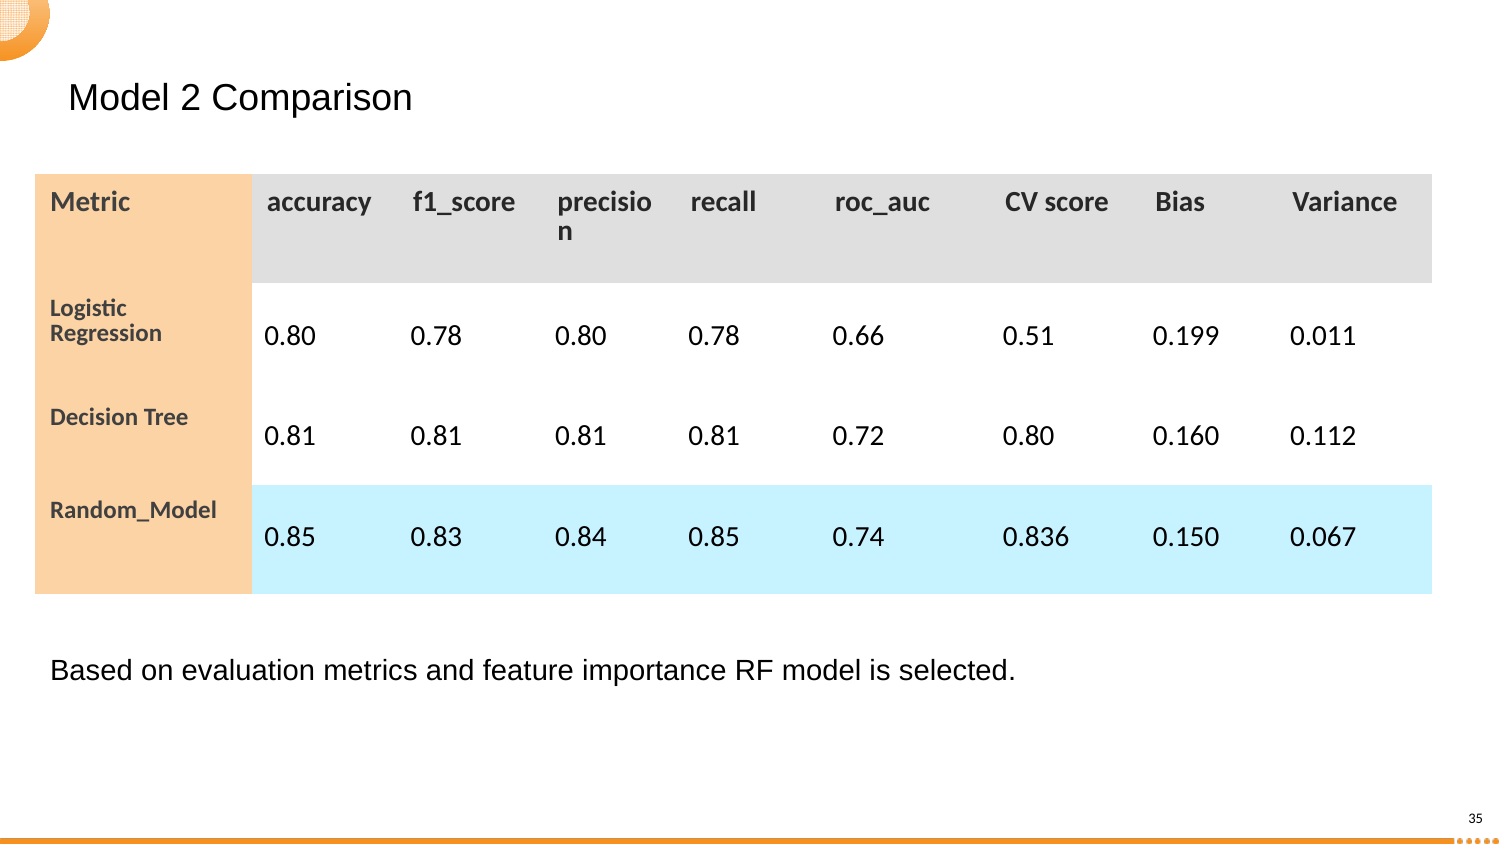

# Model 2 Comparison
| Metric | accuracy | f1\_score | precision | recall | roc\_auc | CV score | Bias | Variance |
| --- | --- | --- | --- | --- | --- | --- | --- | --- |
| Logistic Regression | 0.80 | 0.78 | 0.80 | 0.78 | 0.66 | 0.51 | 0.199 | 0.011 |
| Decision Tree | 0.81 | 0.81 | 0.81 | 0.81 | 0.72 | 0.80 | 0.160 | 0.112 |
| Random\_Model | 0.85 | 0.83 | 0.84 | 0.85 | 0.74 | 0.836 | 0.150 | 0.067 |
Based on evaluation metrics and feature importance RF model is selected.